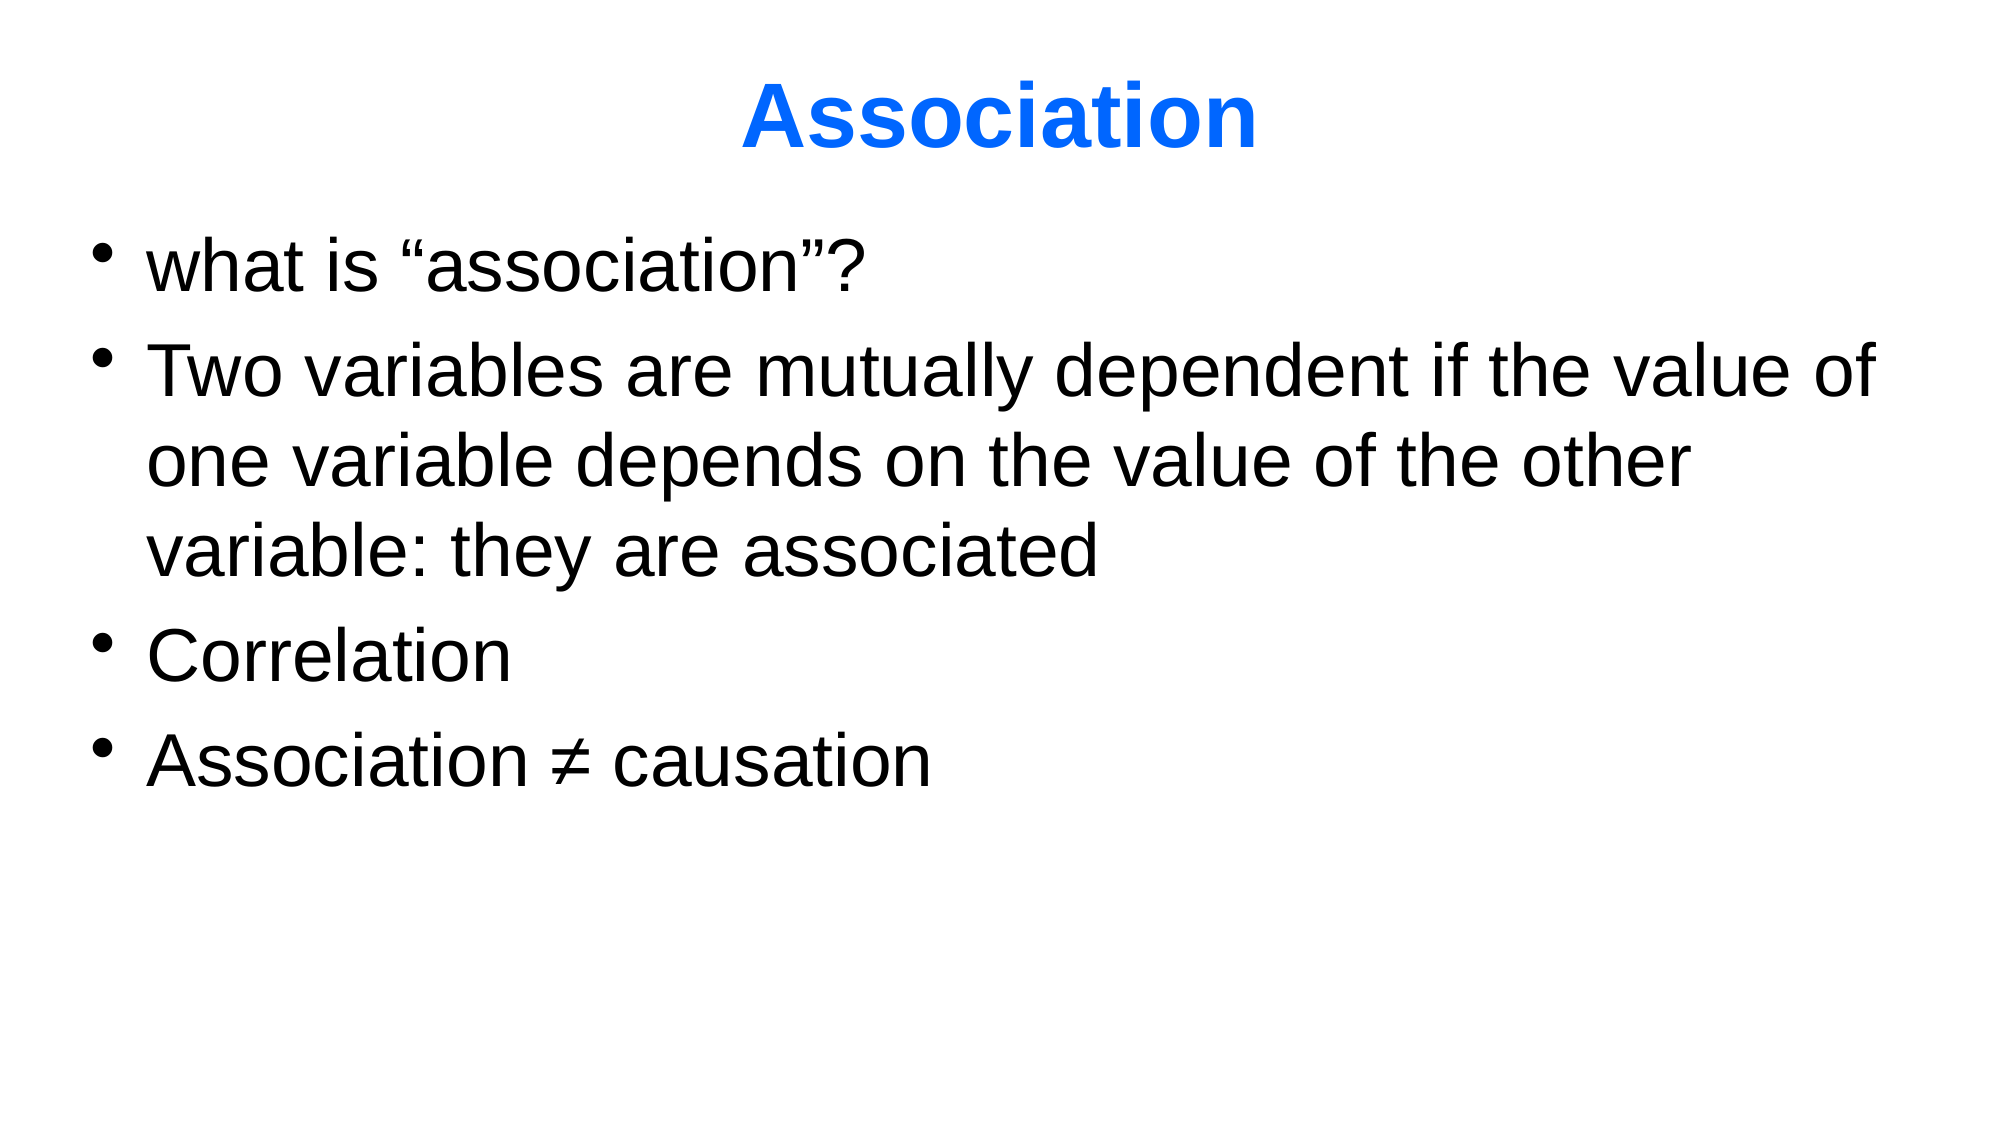

Association
what is “association”?
Two variables are mutually dependent if the value of one variable depends on the value of the other variable: they are associated
Correlation
Association ≠ causation